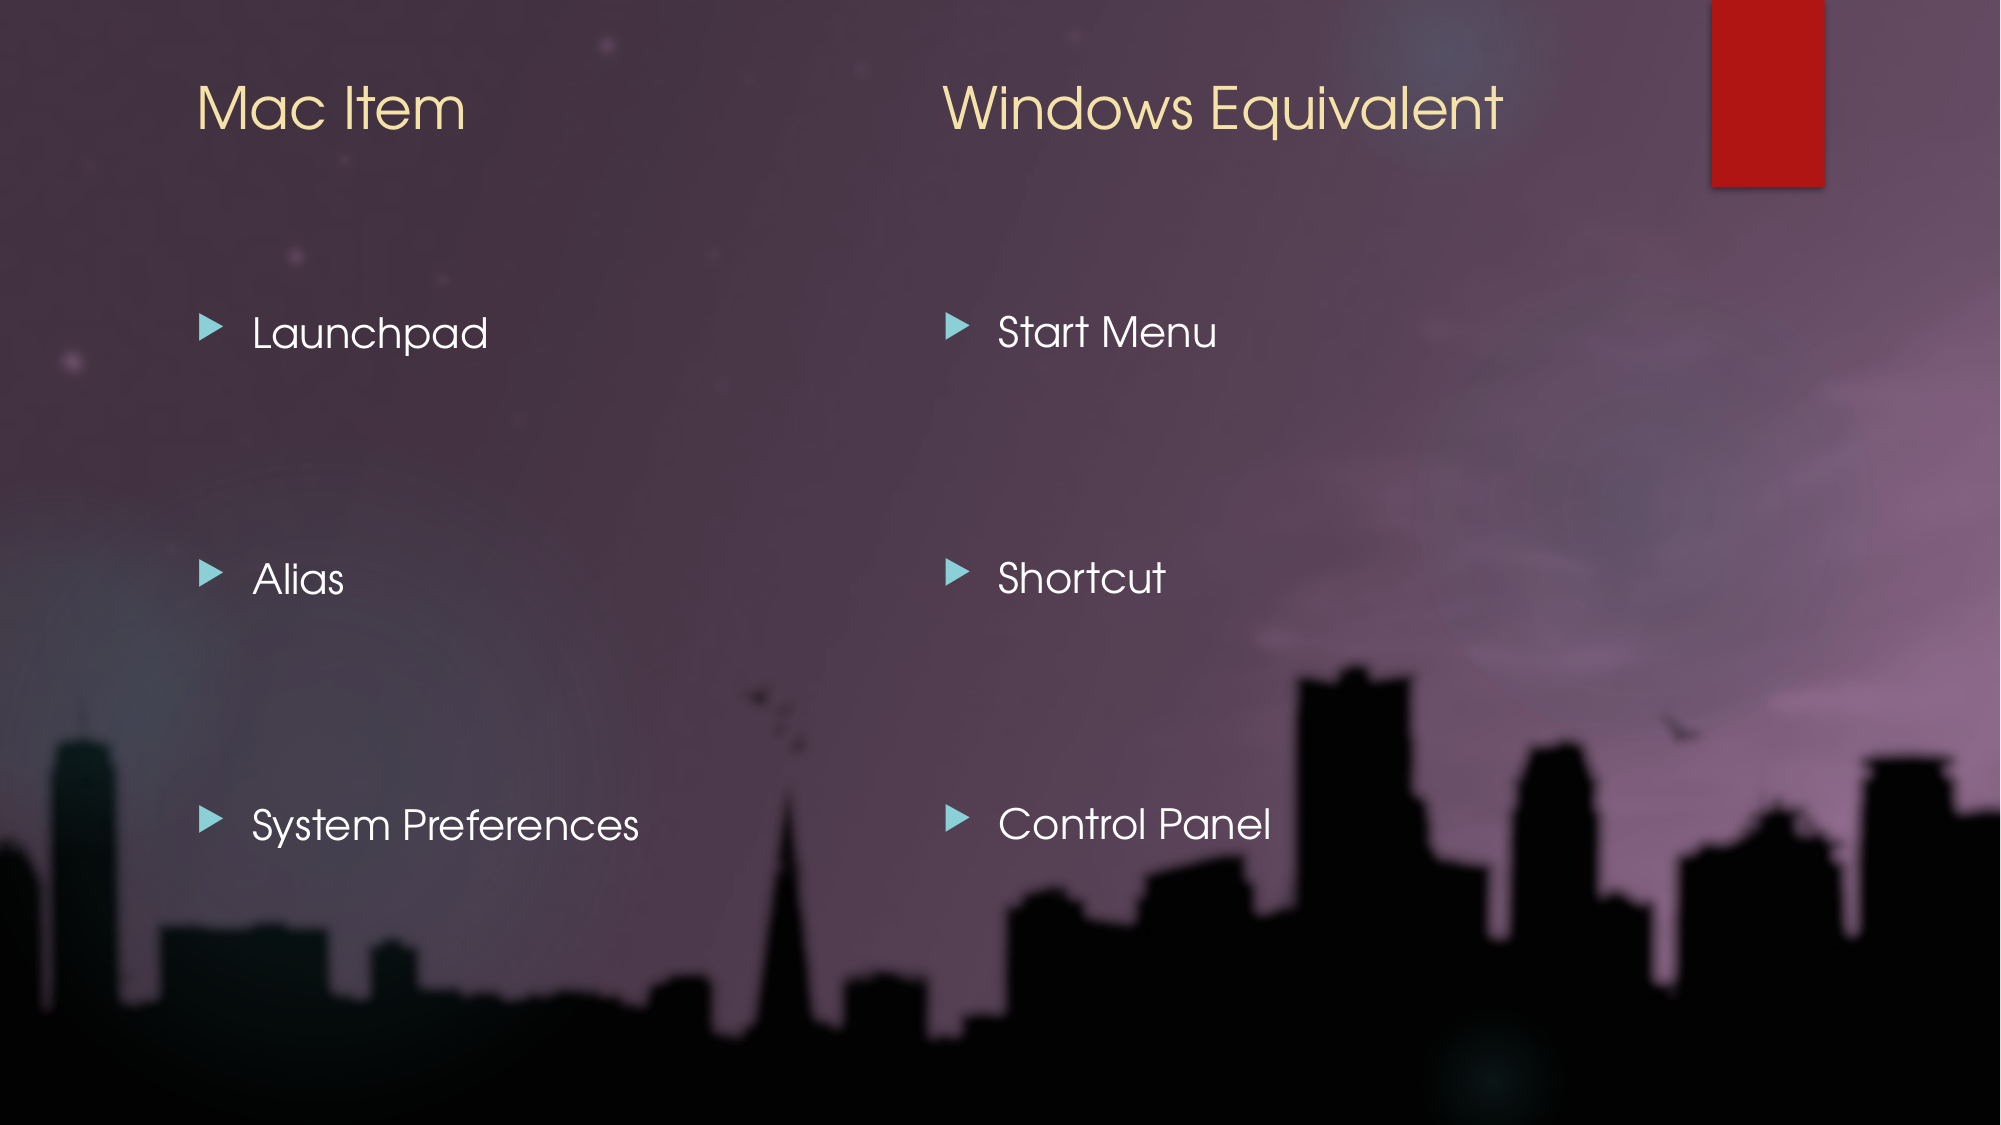

Mac Item
Windows Equivalent
Launchpad
Alias
System Preferences
Start Menu
Shortcut
Control Panel